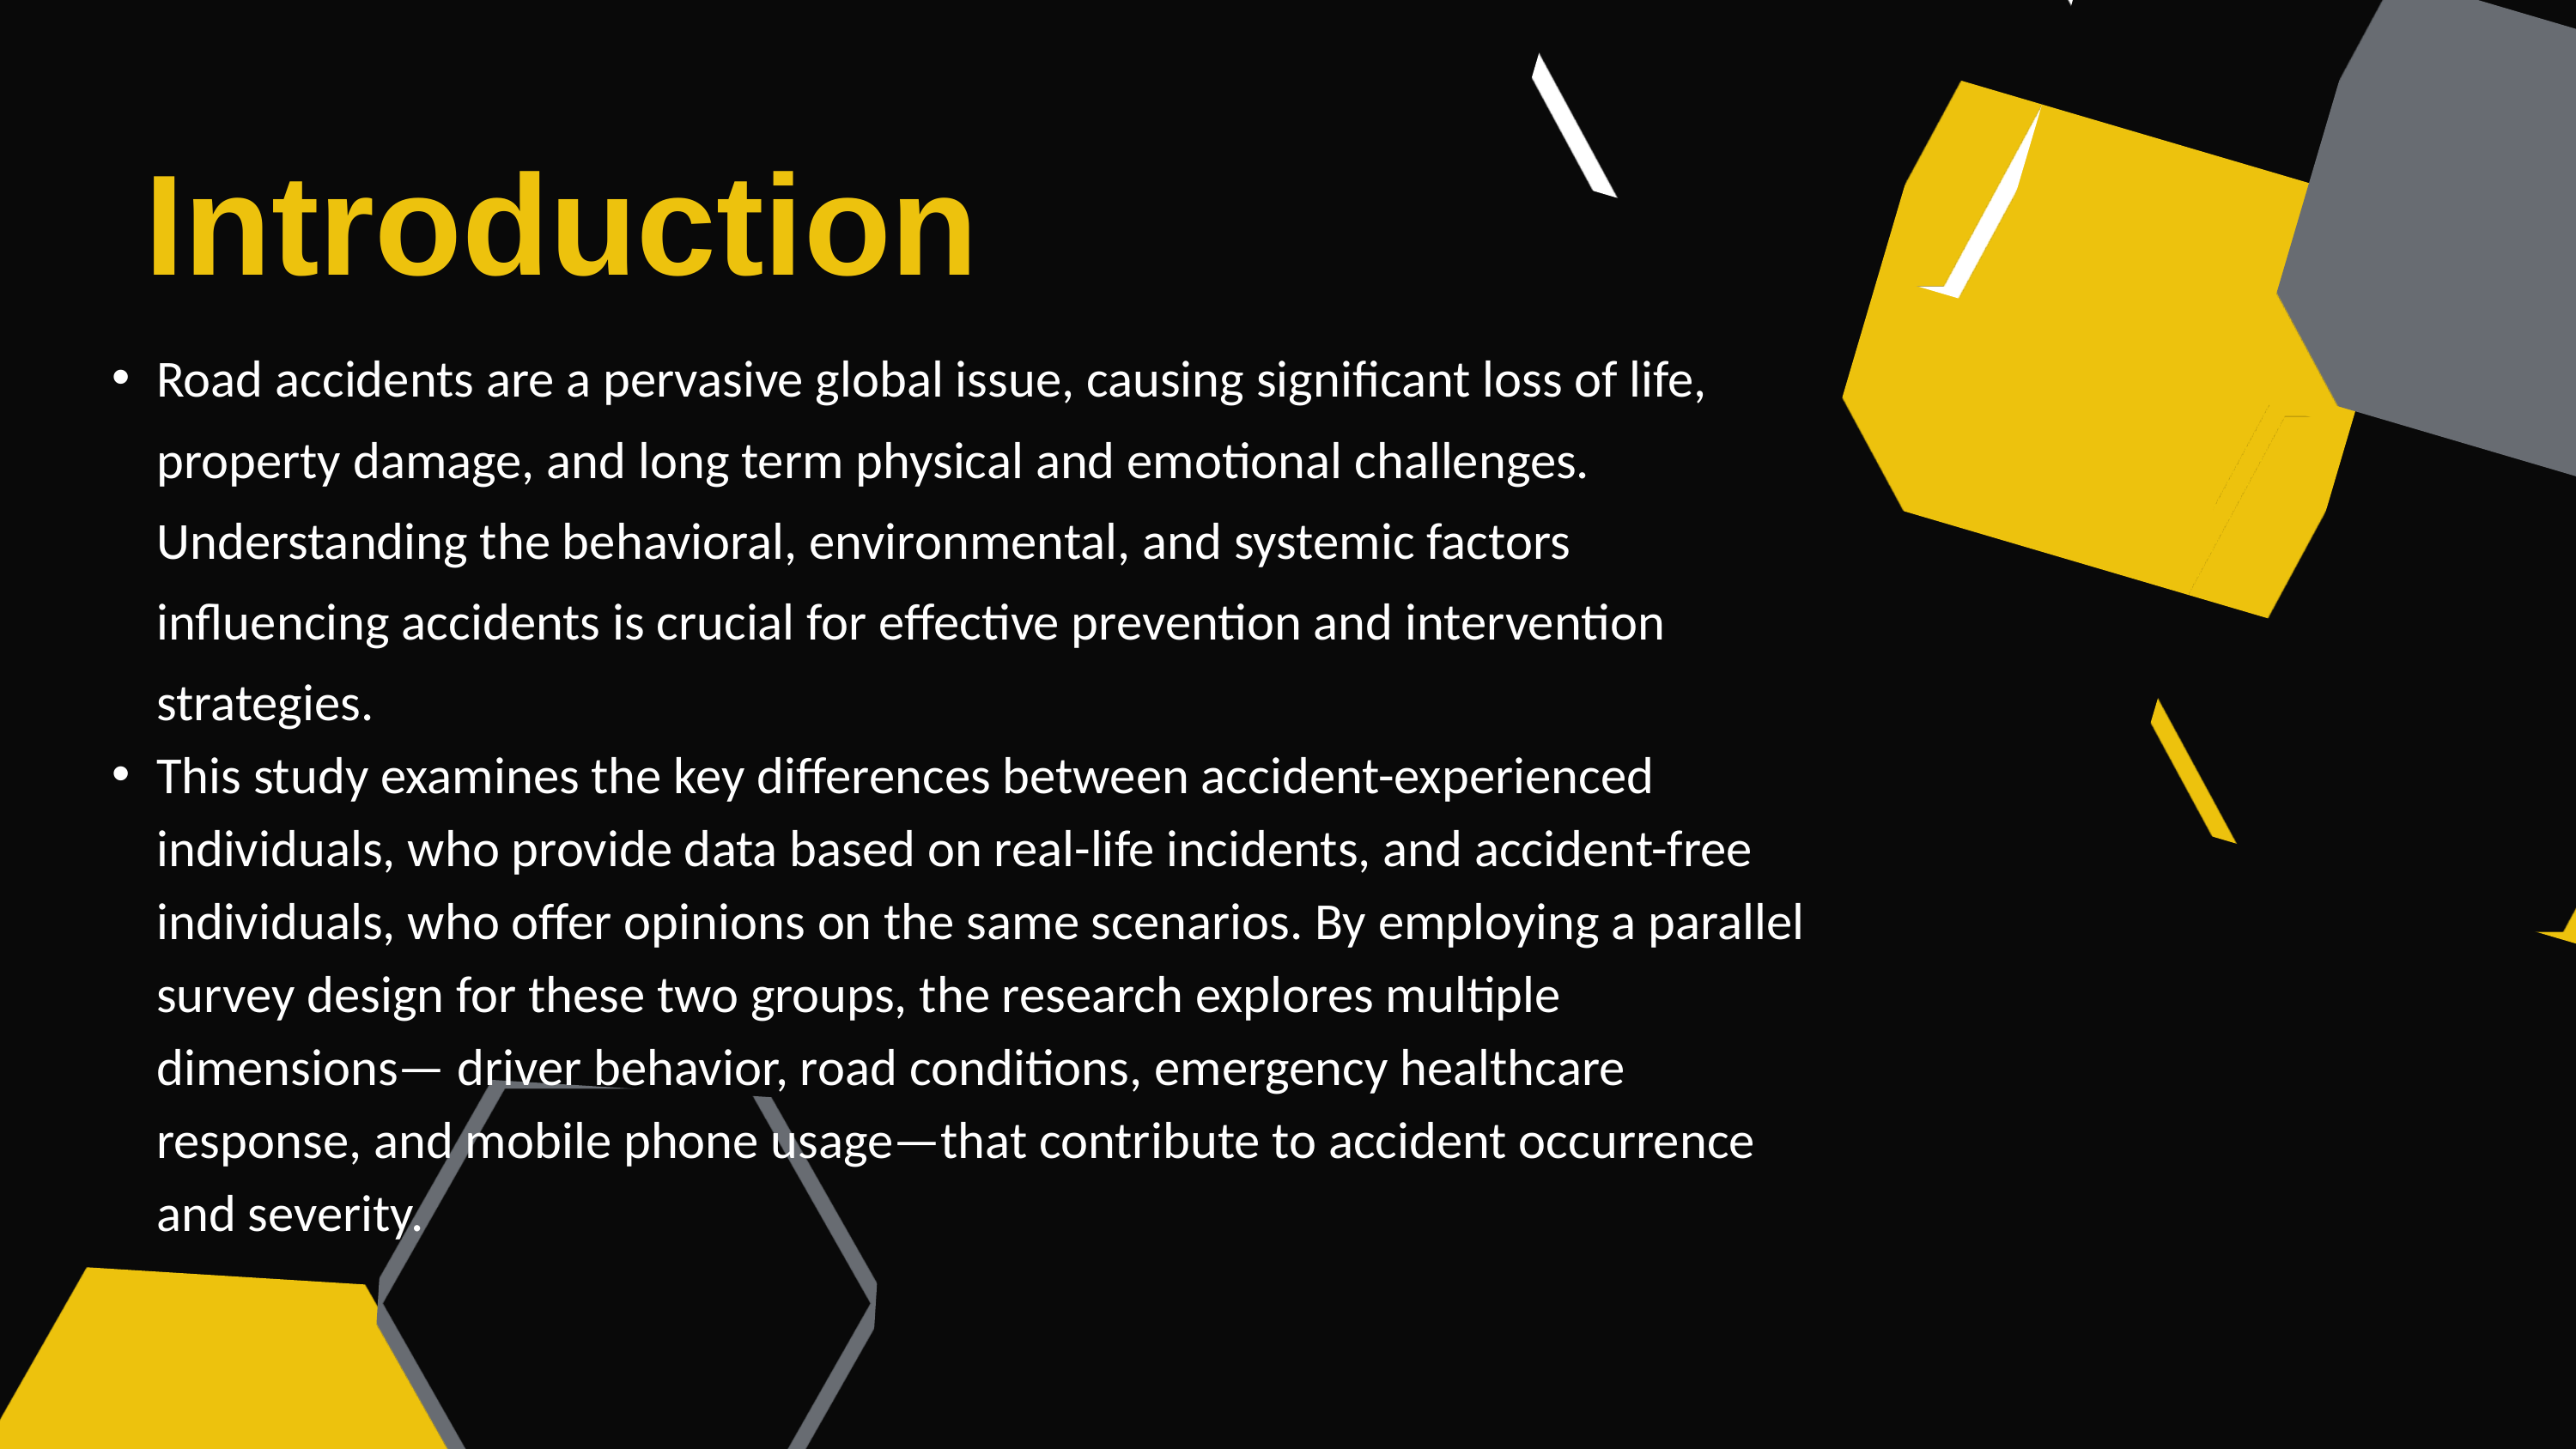

Introduction
Road accidents are a pervasive global issue, causing significant loss of life, property damage, and long term physical and emotional challenges. Understanding the behavioral, environmental, and systemic factors influencing accidents is crucial for effective prevention and intervention strategies.
This study examines the key differences between accident-experienced individuals, who provide data based on real-life incidents, and accident-free individuals, who offer opinions on the same scenarios. By employing a parallel survey design for these two groups, the research explores multiple dimensions— driver behavior, road conditions, emergency healthcare response, and mobile phone usage—that contribute to accident occurrence and severity.